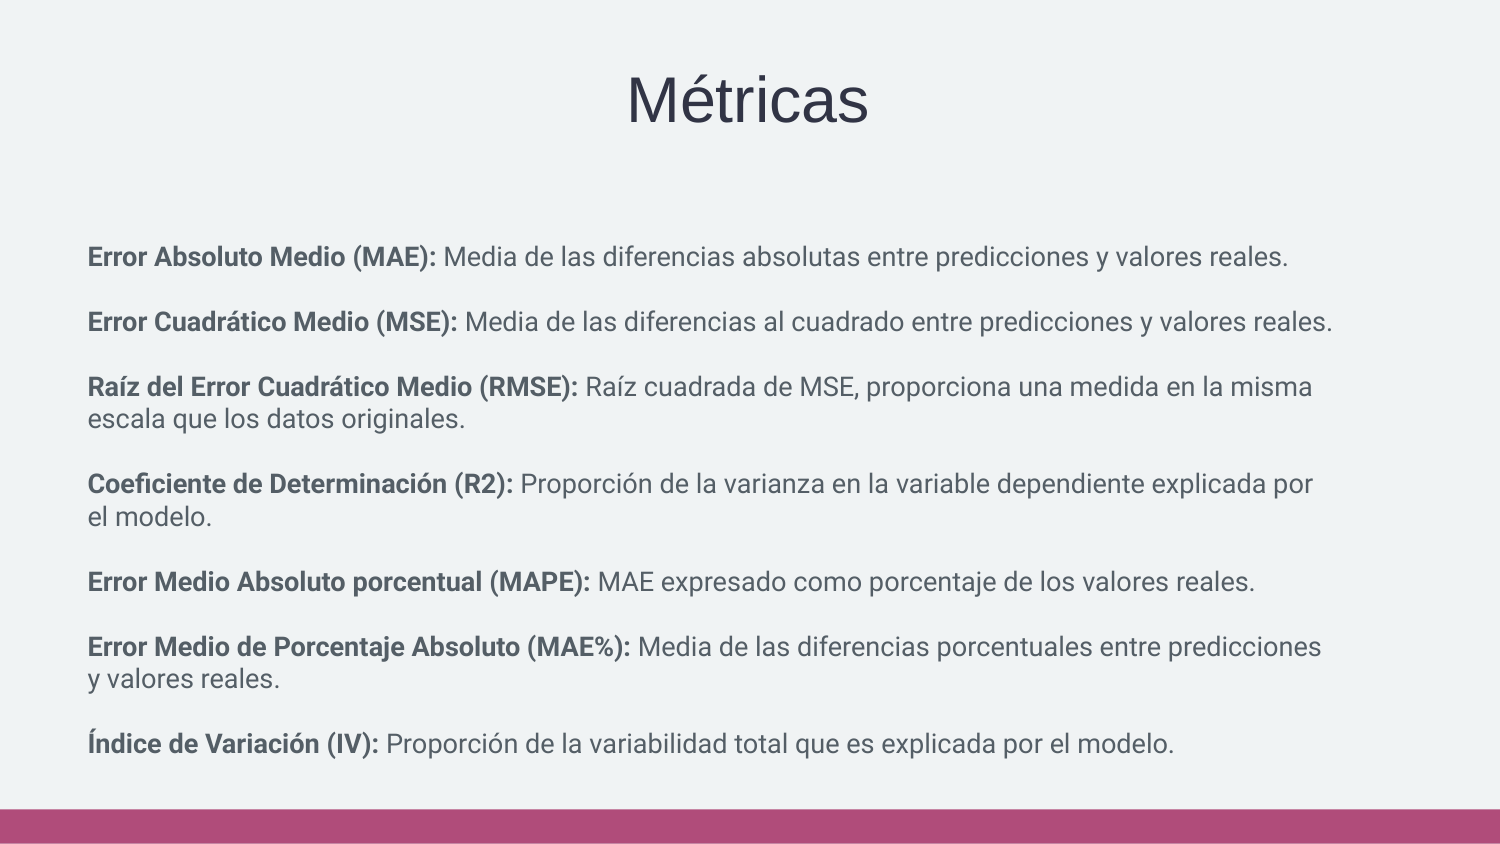

# Métricas
Error Absoluto Medio (MAE): Media de las diferencias absolutas entre predicciones y valores reales.

Error Cuadrático Medio (MSE): Media de las diferencias al cuadrado entre predicciones y valores reales.

Raíz del Error Cuadrático Medio (RMSE): Raíz cuadrada de MSE, proporciona una medida en la misma escala que los datos originales.

Coeficiente de Determinación (R2): Proporción de la varianza en la variable dependiente explicada por el modelo.

Error Medio Absoluto porcentual (MAPE): MAE expresado como porcentaje de los valores reales.

Error Medio de Porcentaje Absoluto (MAE%): Media de las diferencias porcentuales entre predicciones y valores reales.

Índice de Variación (IV): Proporción de la variabilidad total que es explicada por el modelo.